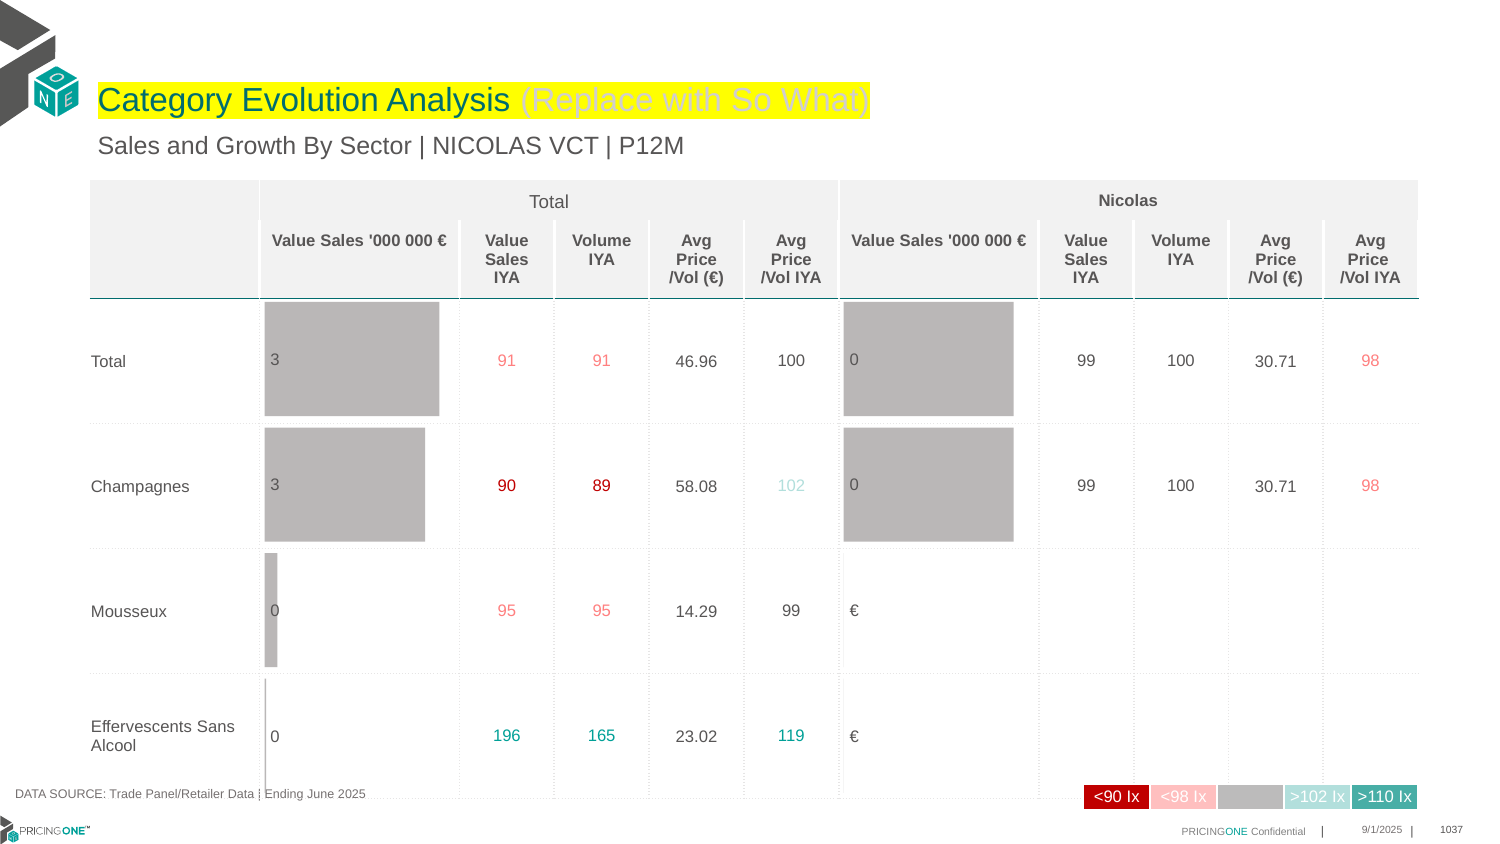

# Category Evolution Analysis (Replace with So What)
Sales and Growth By Sector | NICOLAS VCT | P12M
|  | Total |  |  |  |  | Nicolas |  |  |  |  |
| --- | --- | --- | --- | --- | --- | --- | --- | --- | --- | --- |
|  | Value Sales '000 000 € | Value Sales IYA | Volume IYA | Avg Price /Vol (€) | Avg Price /Vol IYA | Value Sales '000 000 € | Value Sales IYA | Volume IYA | Avg Price /Vol (€) | Avg Price /Vol IYA |
| Total |  | 91 | 91 | 46.96 | 100 |  | 99 | 100 | 30.71 | 98 |
| Champagnes |  | 90 | 89 | 58.08 | 102 |  | 99 | 100 | 30.71 | 98 |
| Mousseux |  | 95 | 95 | 14.29 | 99 |  |  |  |  |  |
| Effervescents Sans Alcool |  | 196 | 165 | 23.02 | 119 |  |  |  |  |  |

### Chart

| Category | Value Sales |
|---|---|
| Grand | 0.268753 |
| Champagnes | 0.268753 |
| Mousseux | 0.0 |
| Effervescents Sans Alcool | 0.0 |

### Chart

| Category | Value Sales |
|---|---|
| Grand | 2.765393 |
| Champagnes | 2.539472 |
| Mousseux | 0.201473 |
| Effervescents Sans Alcool | 0.024448 |
DATA SOURCE: Trade Panel/Retailer Data | Ending June 2025
| <90 Ix | <98 Ix |  | >102 Ix | >110 Ix |
| --- | --- | --- | --- | --- |

9/1/2025
1037